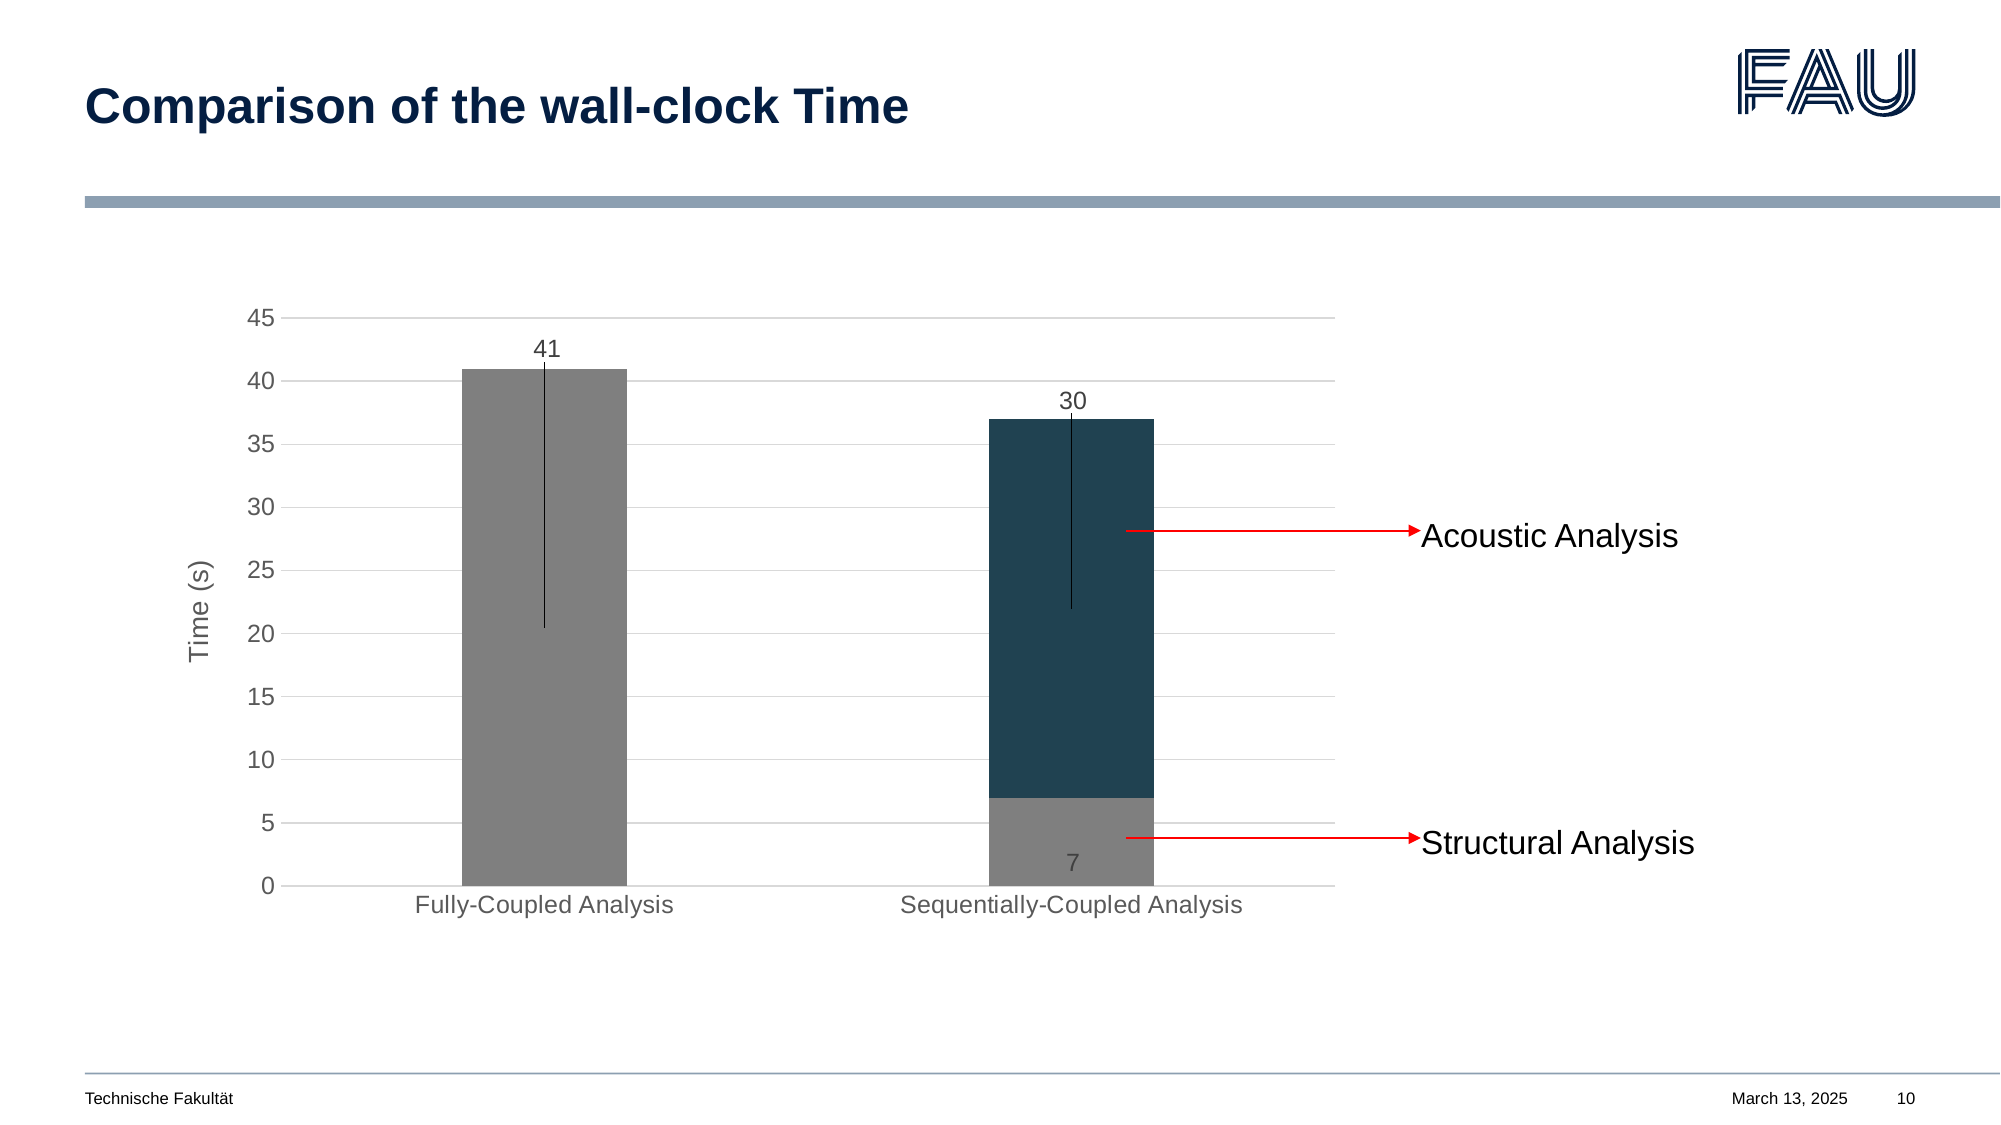

# Comparison of the wall-clock Time

### Chart

| Category | Column1 | Column2 |
|---|---|---|
| Fully-Coupled Analysis | 41.0 | None |
| Sequentially-Coupled Analysis | 7.0 | 30.0 |
Acoustic Analysis
Structural Analysis
Technische Fakultät
March 13, 2025
10